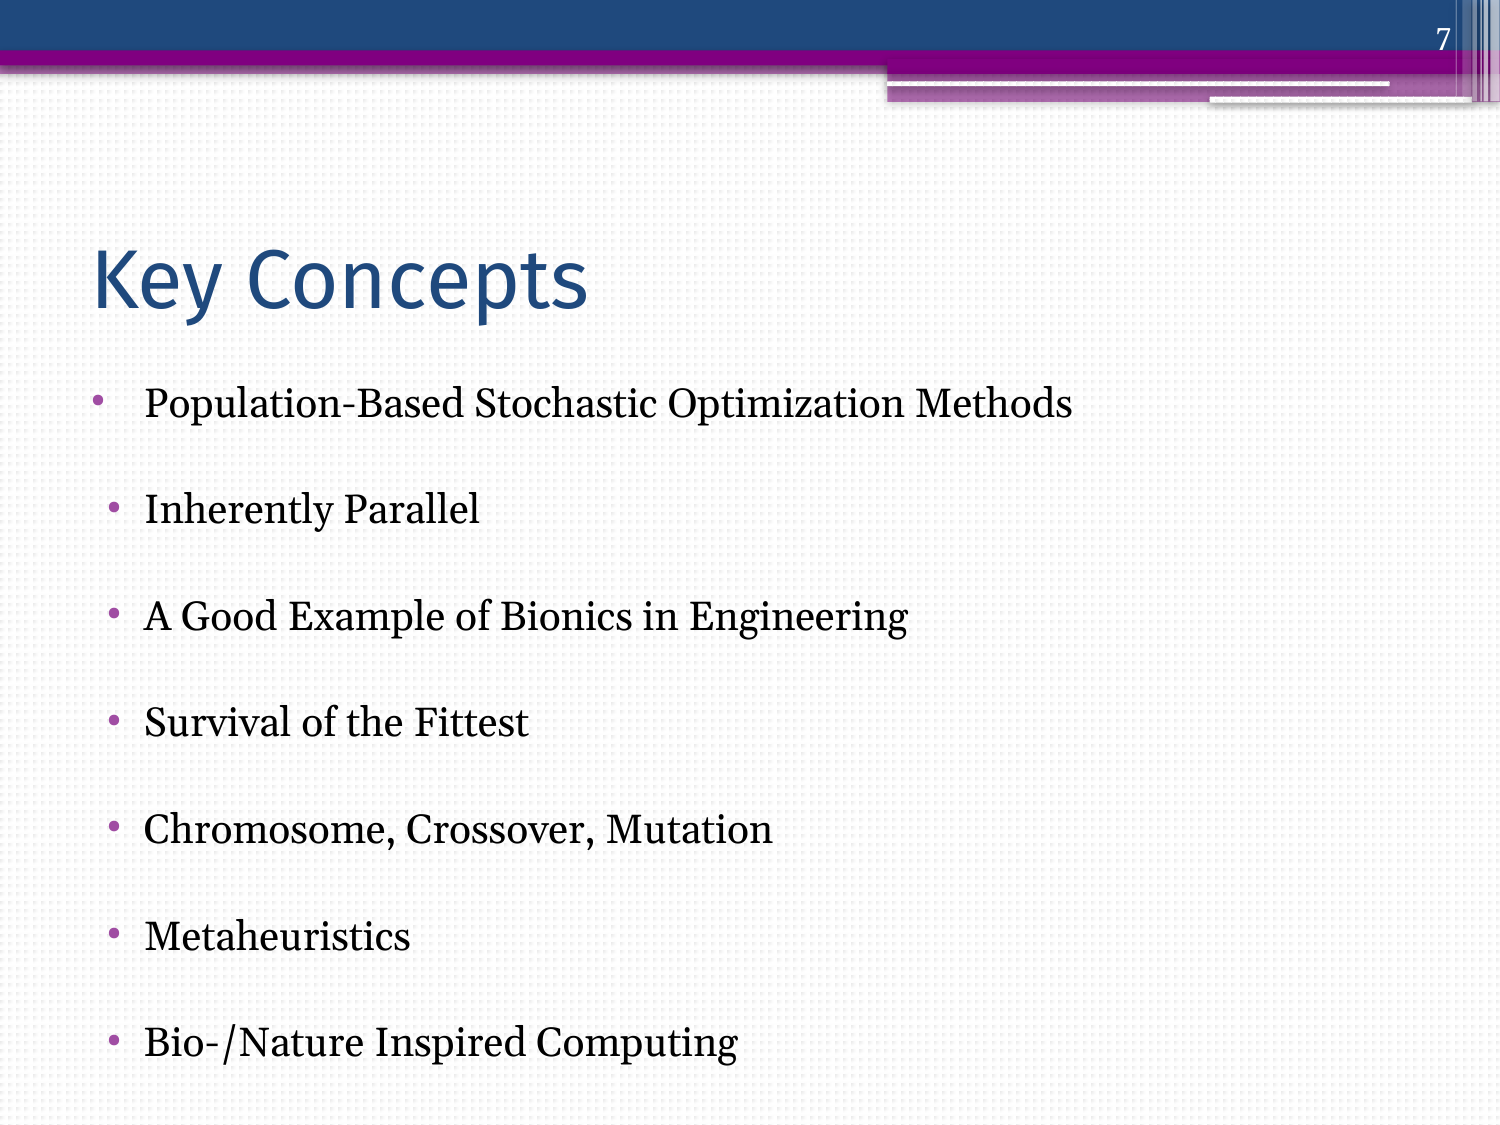

7
# Key Concepts
Population-Based Stochastic Optimization Methods

Inherently Parallel

A Good Example of Bionics in Engineering

Survival of the Fittest

Chromosome, Crossover, Mutation

Metaheuristics

Bio-/Nature Inspired Computing